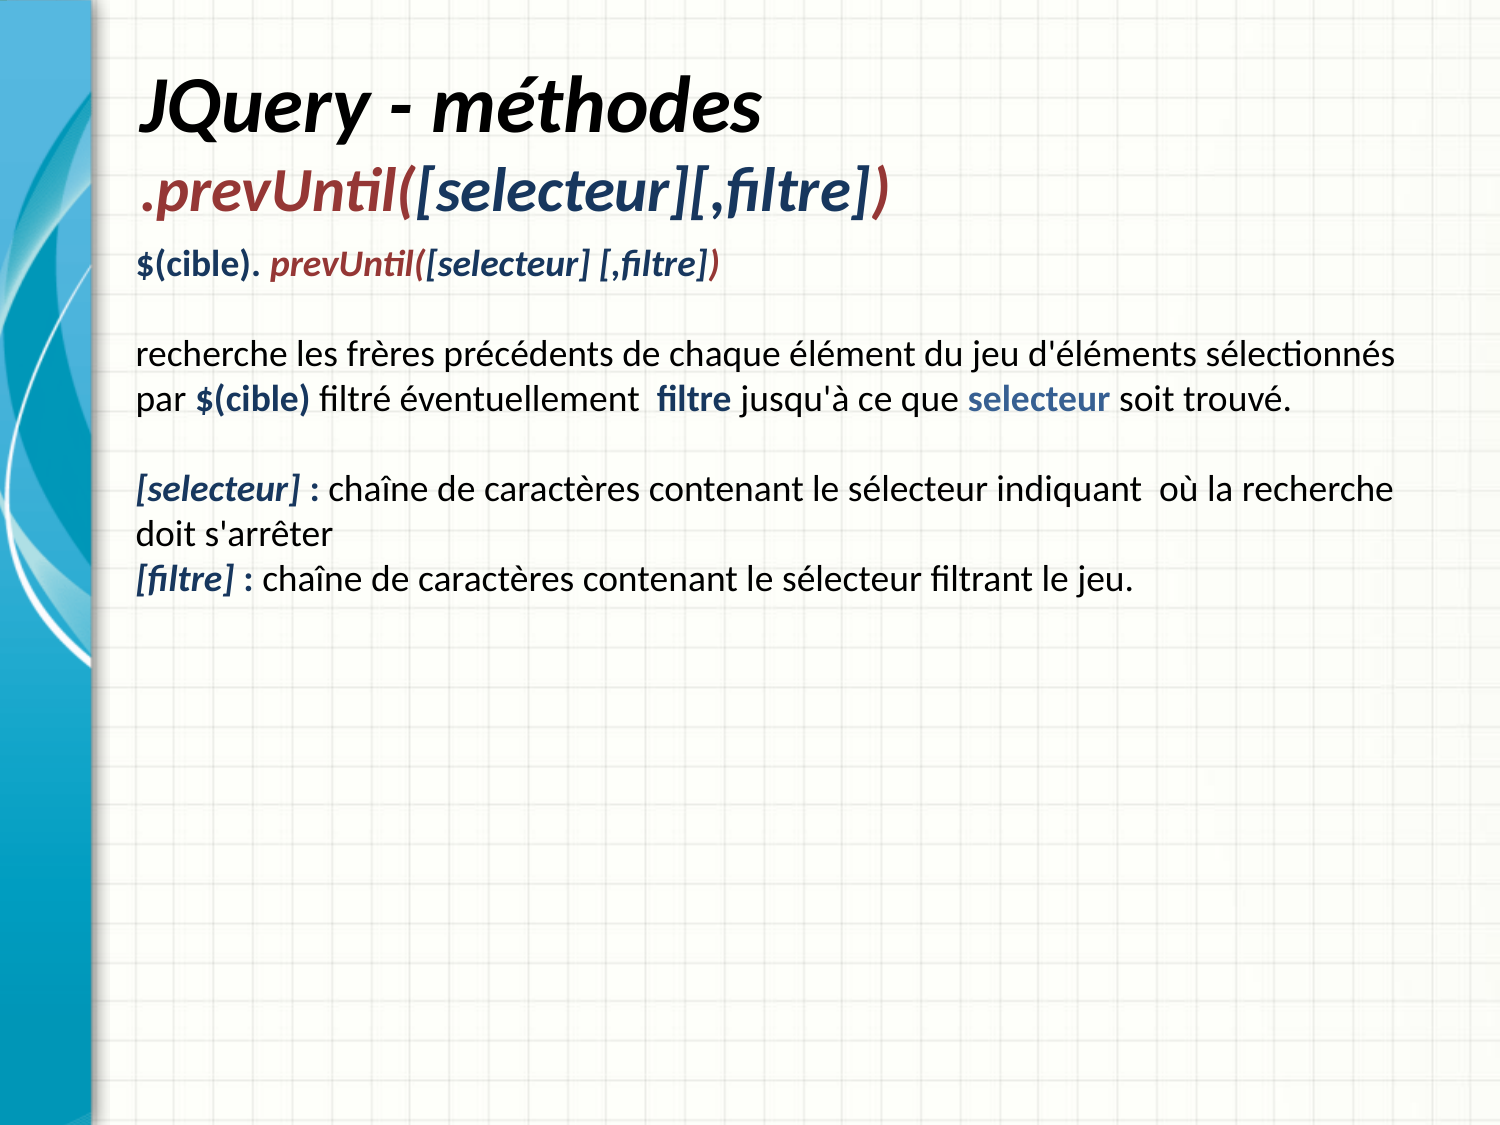

# JQuery - méthodes .prevUntil([selecteur][,filtre])
$(cible). prevUntil([selecteur] [,filtre])

recherche les frères précédents de chaque élément du jeu d'éléments sélectionnés par $(cible) filtré éventuellement  filtre jusqu'à ce que selecteur soit trouvé.

[selecteur] : chaîne de caractères contenant le sélecteur indiquant  où la recherche doit s'arrêter
[filtre] : chaîne de caractères contenant le sélecteur filtrant le jeu.